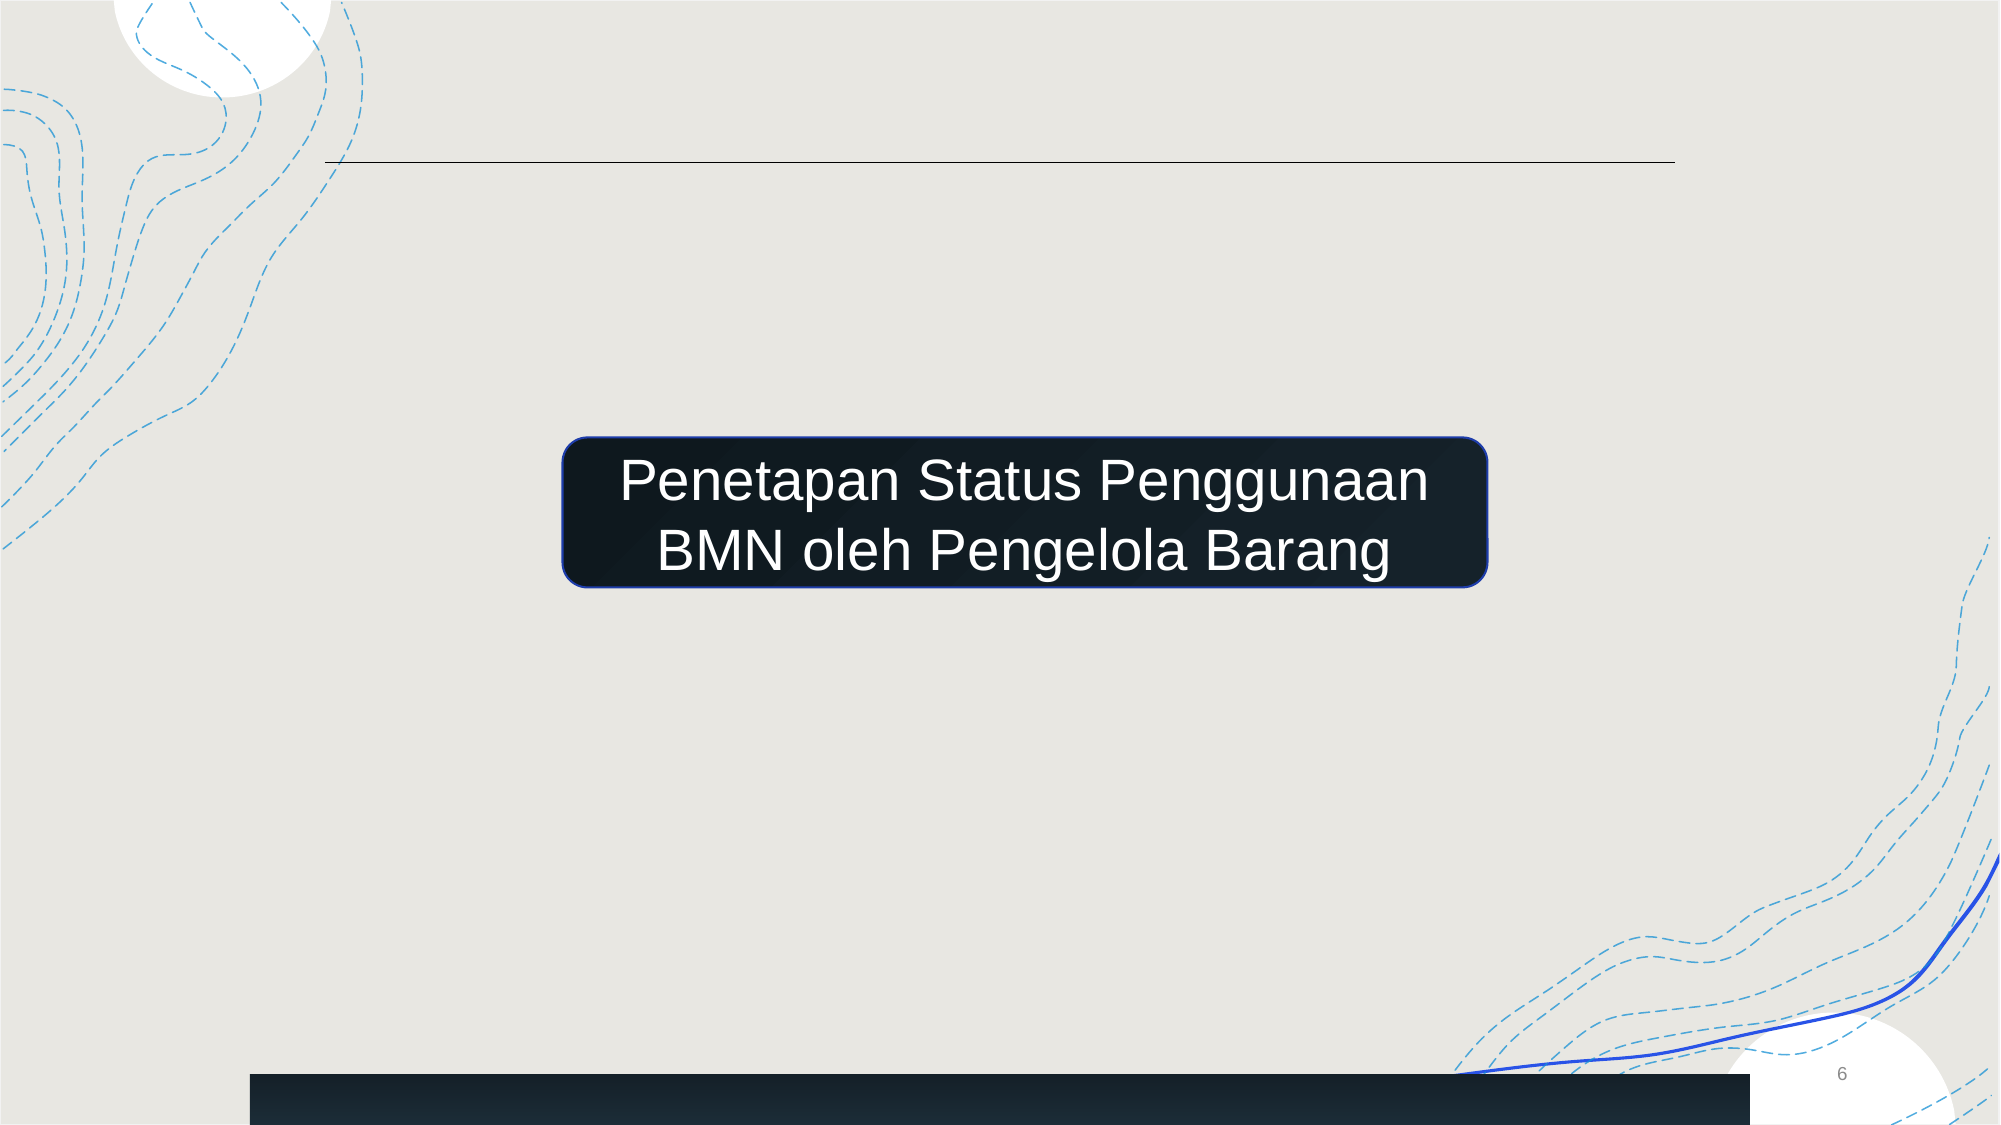

Penetapan Status Penggunaan BMN oleh Pengelola Barang
6